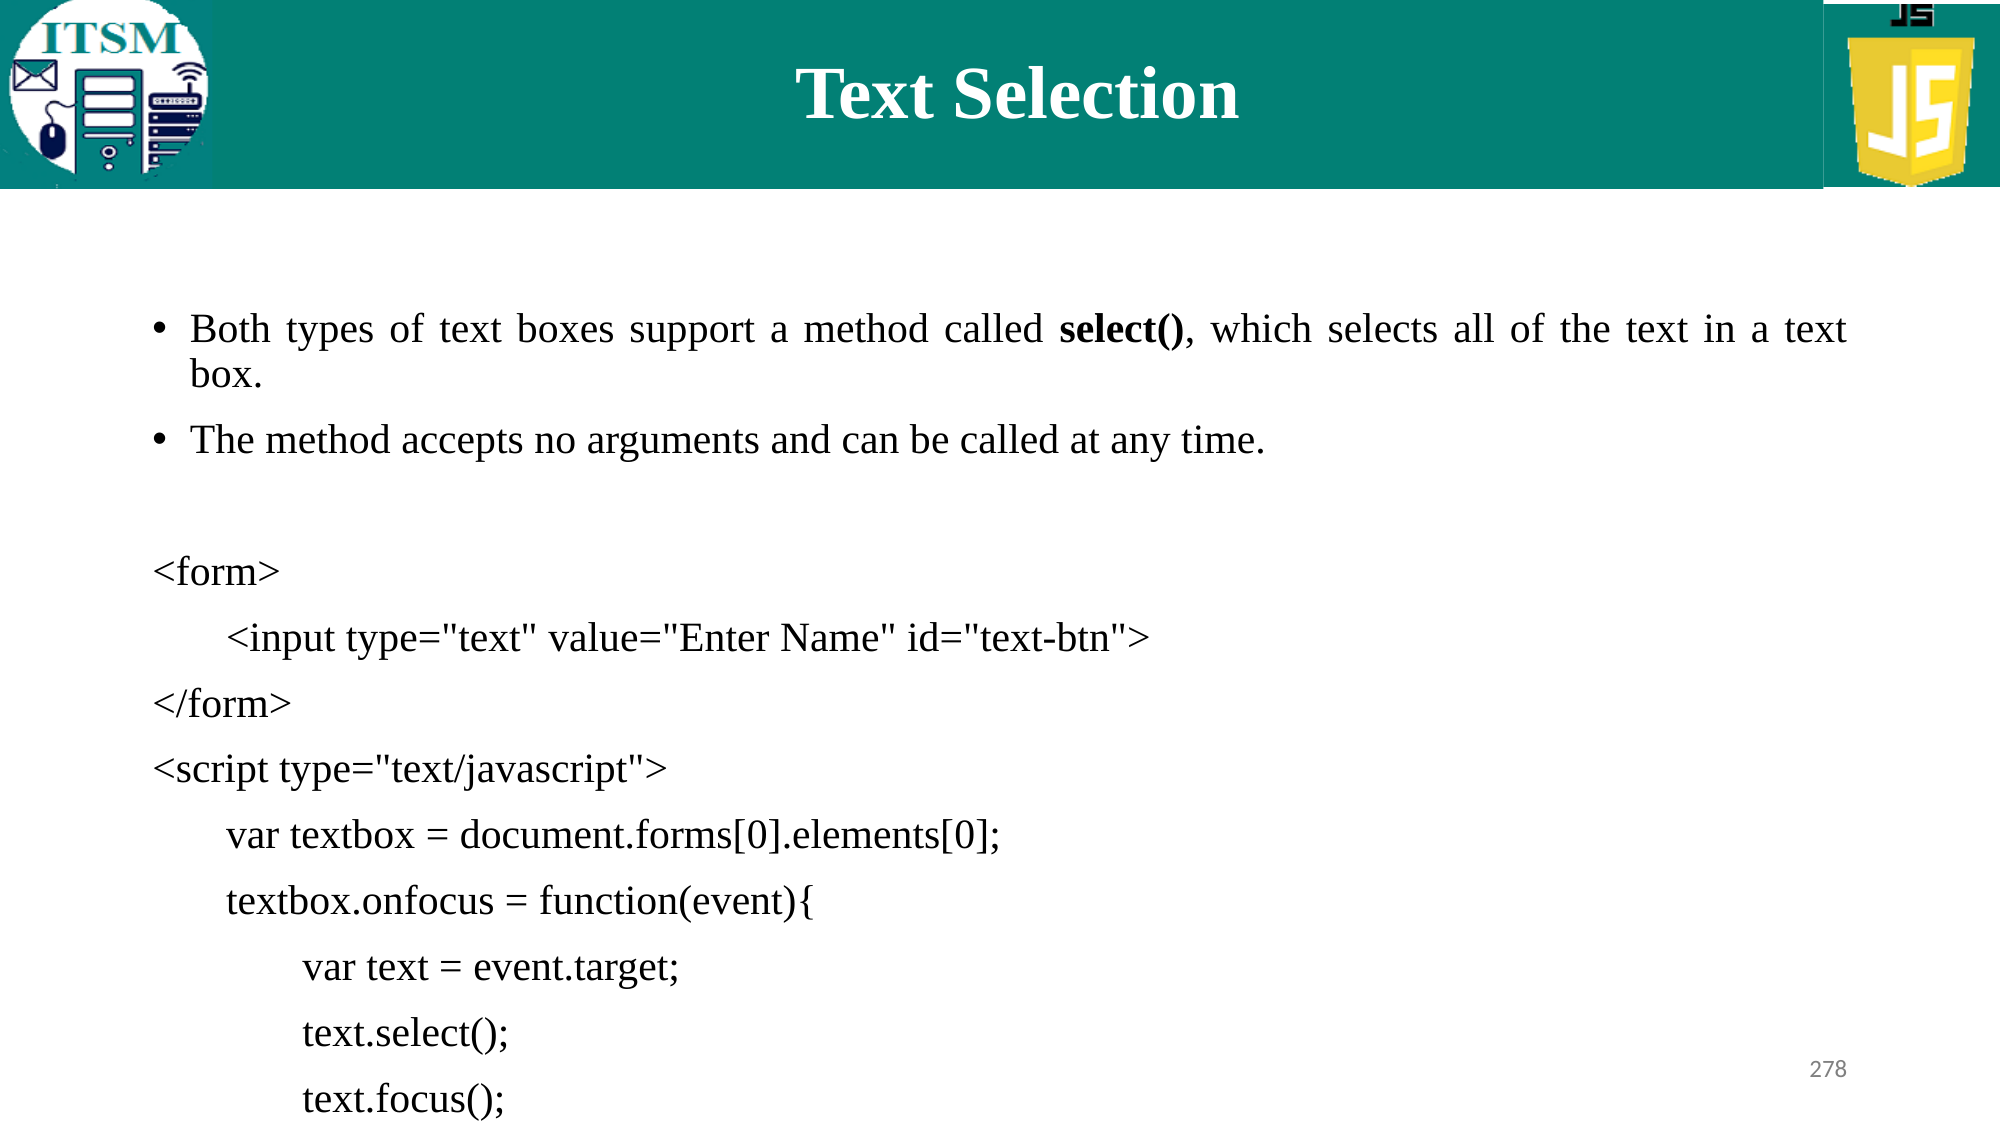

# Text Selection
Both types of text boxes support a method called select(), which selects all of the text in a text box.
The method accepts no arguments and can be called at any time.

<form>
       <input type="text" value="Enter Name" id="text-btn">
</form>
<script type="text/javascript">
       var textbox = document.forms[0].elements[0];
       textbox.onfocus = function(event){
	var text = event.target;
	text.select();
	text.focus();
       };
</script>
278